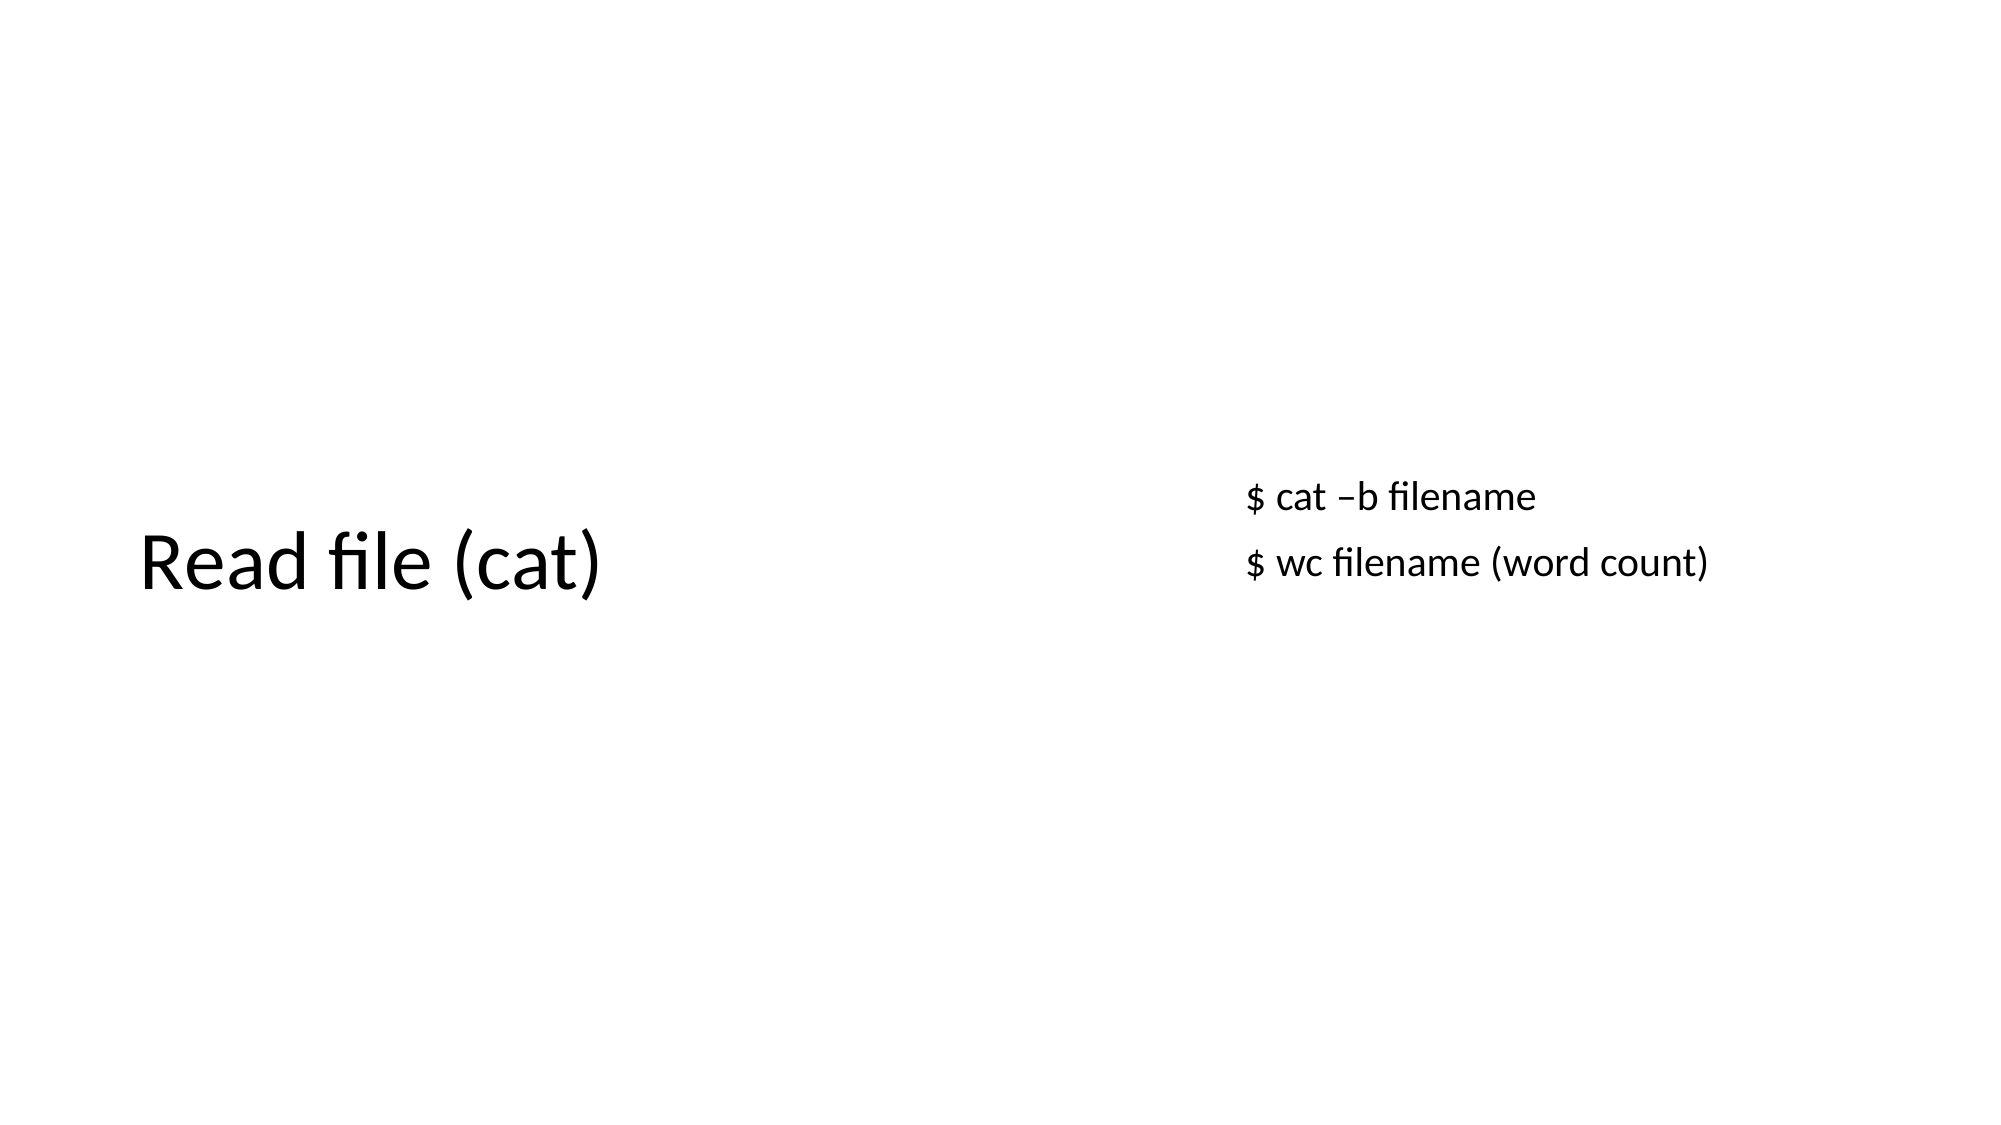

$ cat –b filename
$ wc filename (word count)

# Read file (cat)